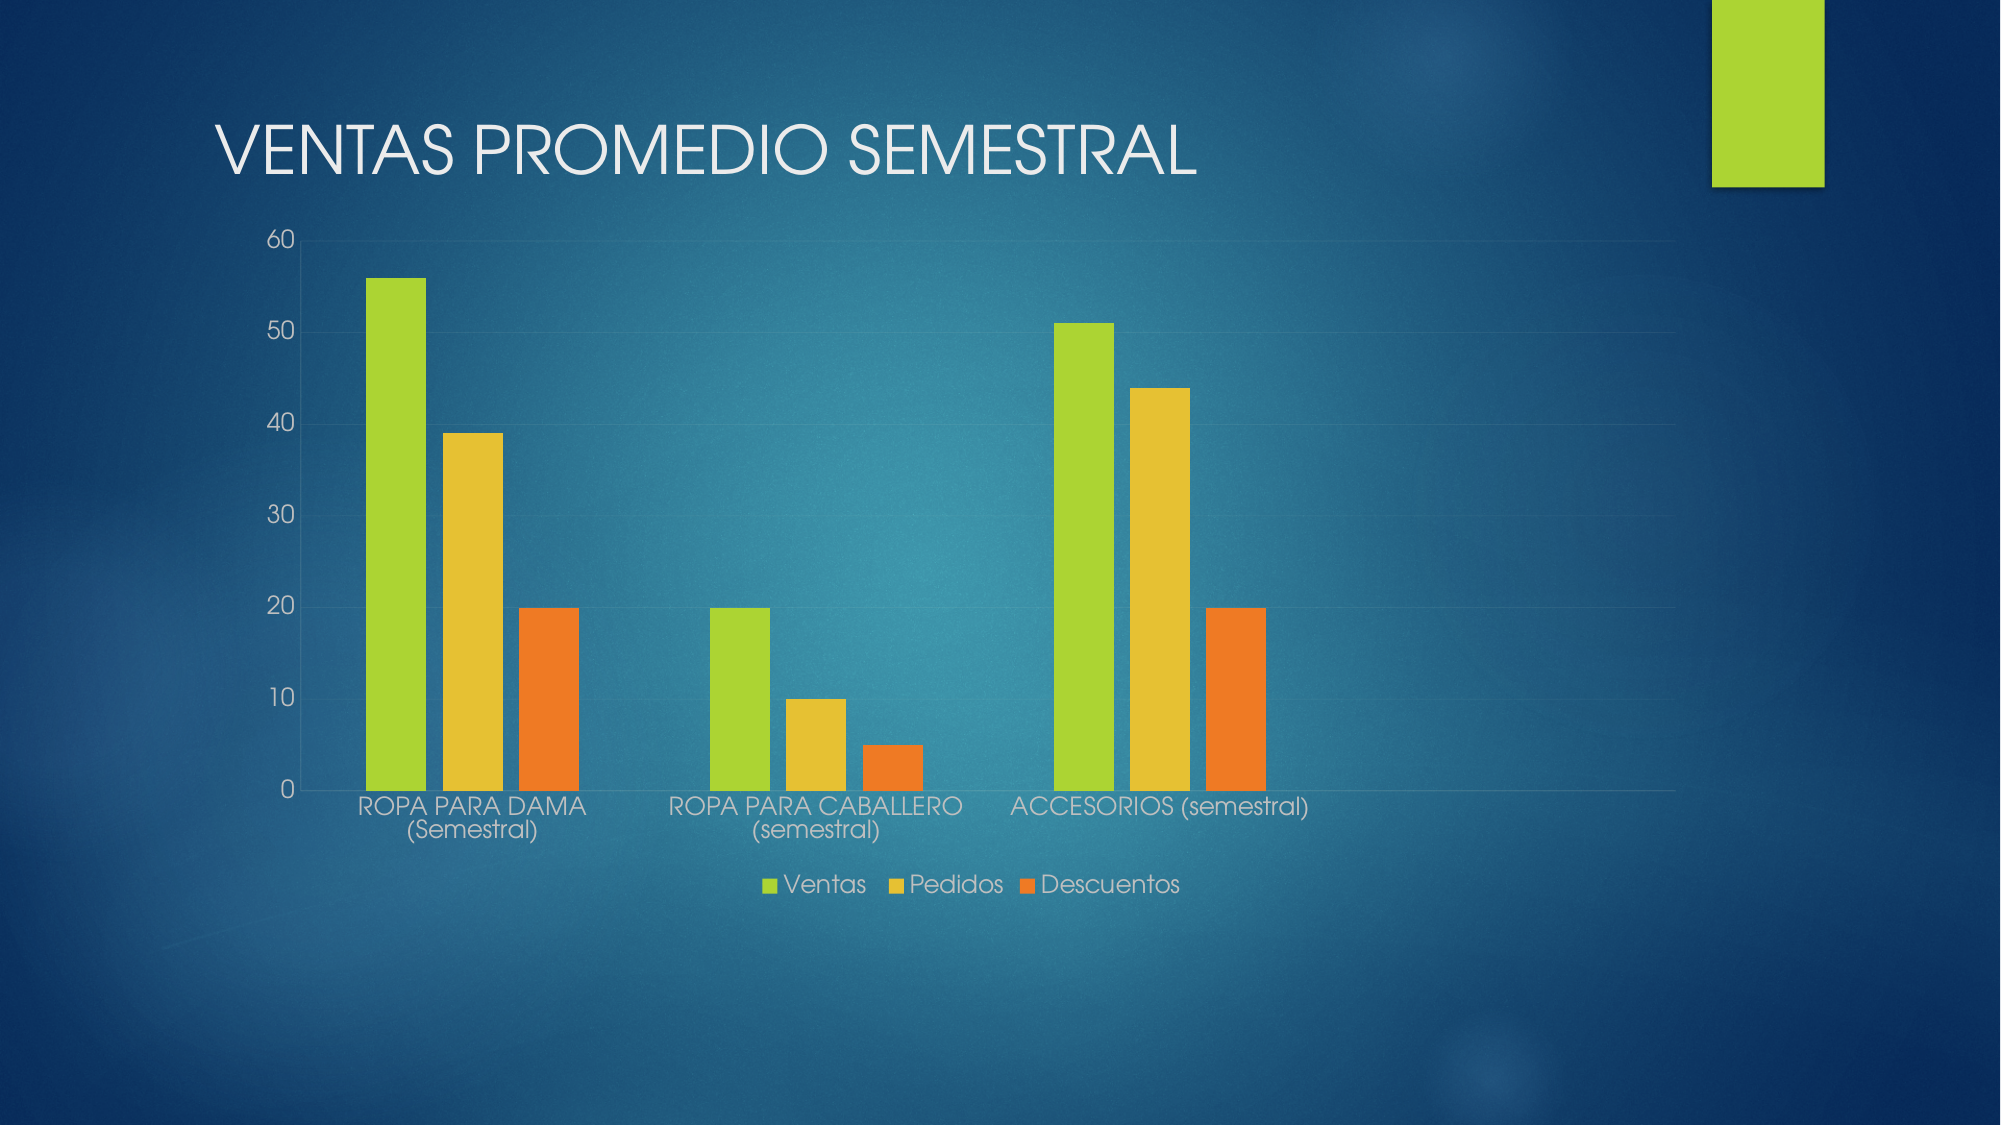

# VENTAS PROMEDIO SEMESTRAL

### Chart

| Category | Ventas  | Pedidos | Descuentos |
|---|---|---|---|
| ROPA PARA DAMA (Semestral) | 56.0 | 39.0 | 20.0 |
| ROPA PARA CABALLERO (semestral) | 20.0 | 10.0 | 5.0 |
| ACCESORIOS (semestral) | 51.0 | 44.0 | 20.0 |